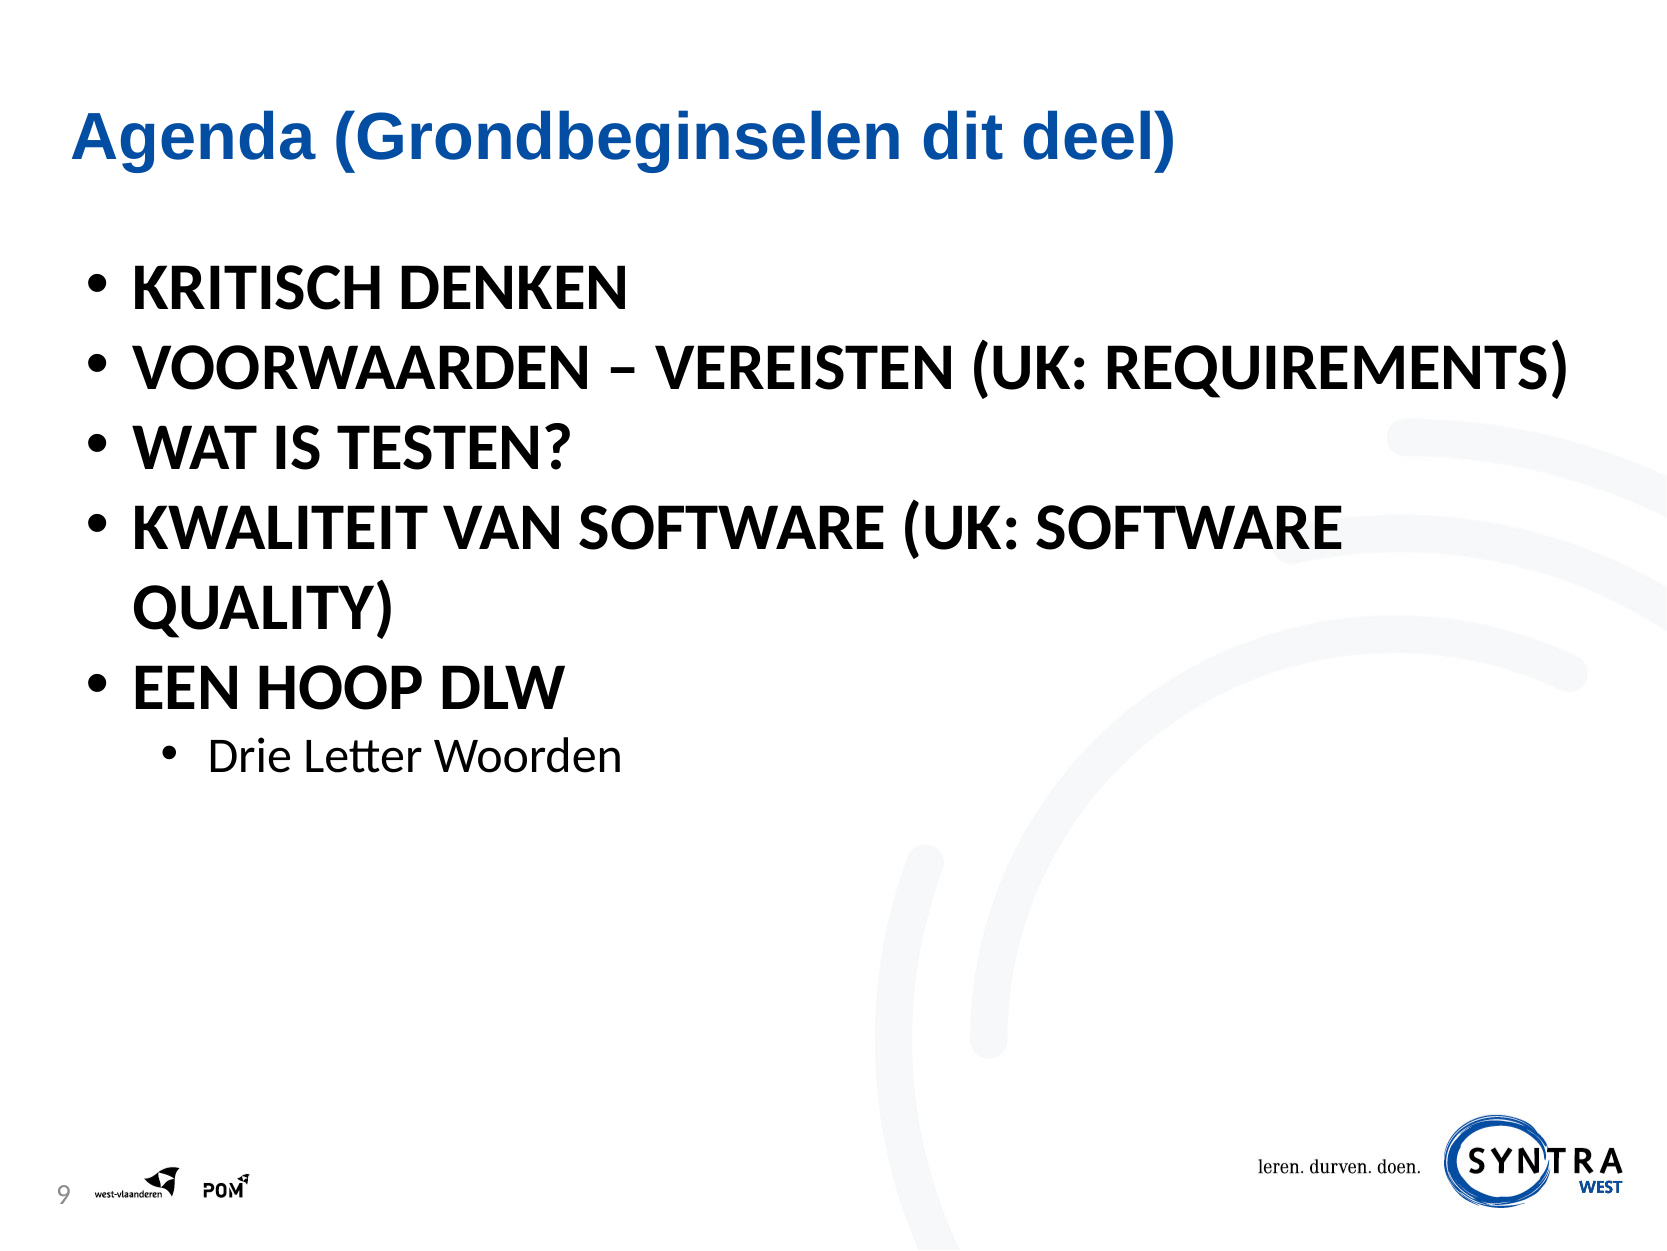

# Agenda (Grondbeginselen dit deel)
Kritisch denken
Voorwaarden – Vereisten (Uk: Requirements)
Wat is testen?
Kwaliteit van Software (Uk: Software Quality)
Een hoop DLW
Drie Letter Woorden
9